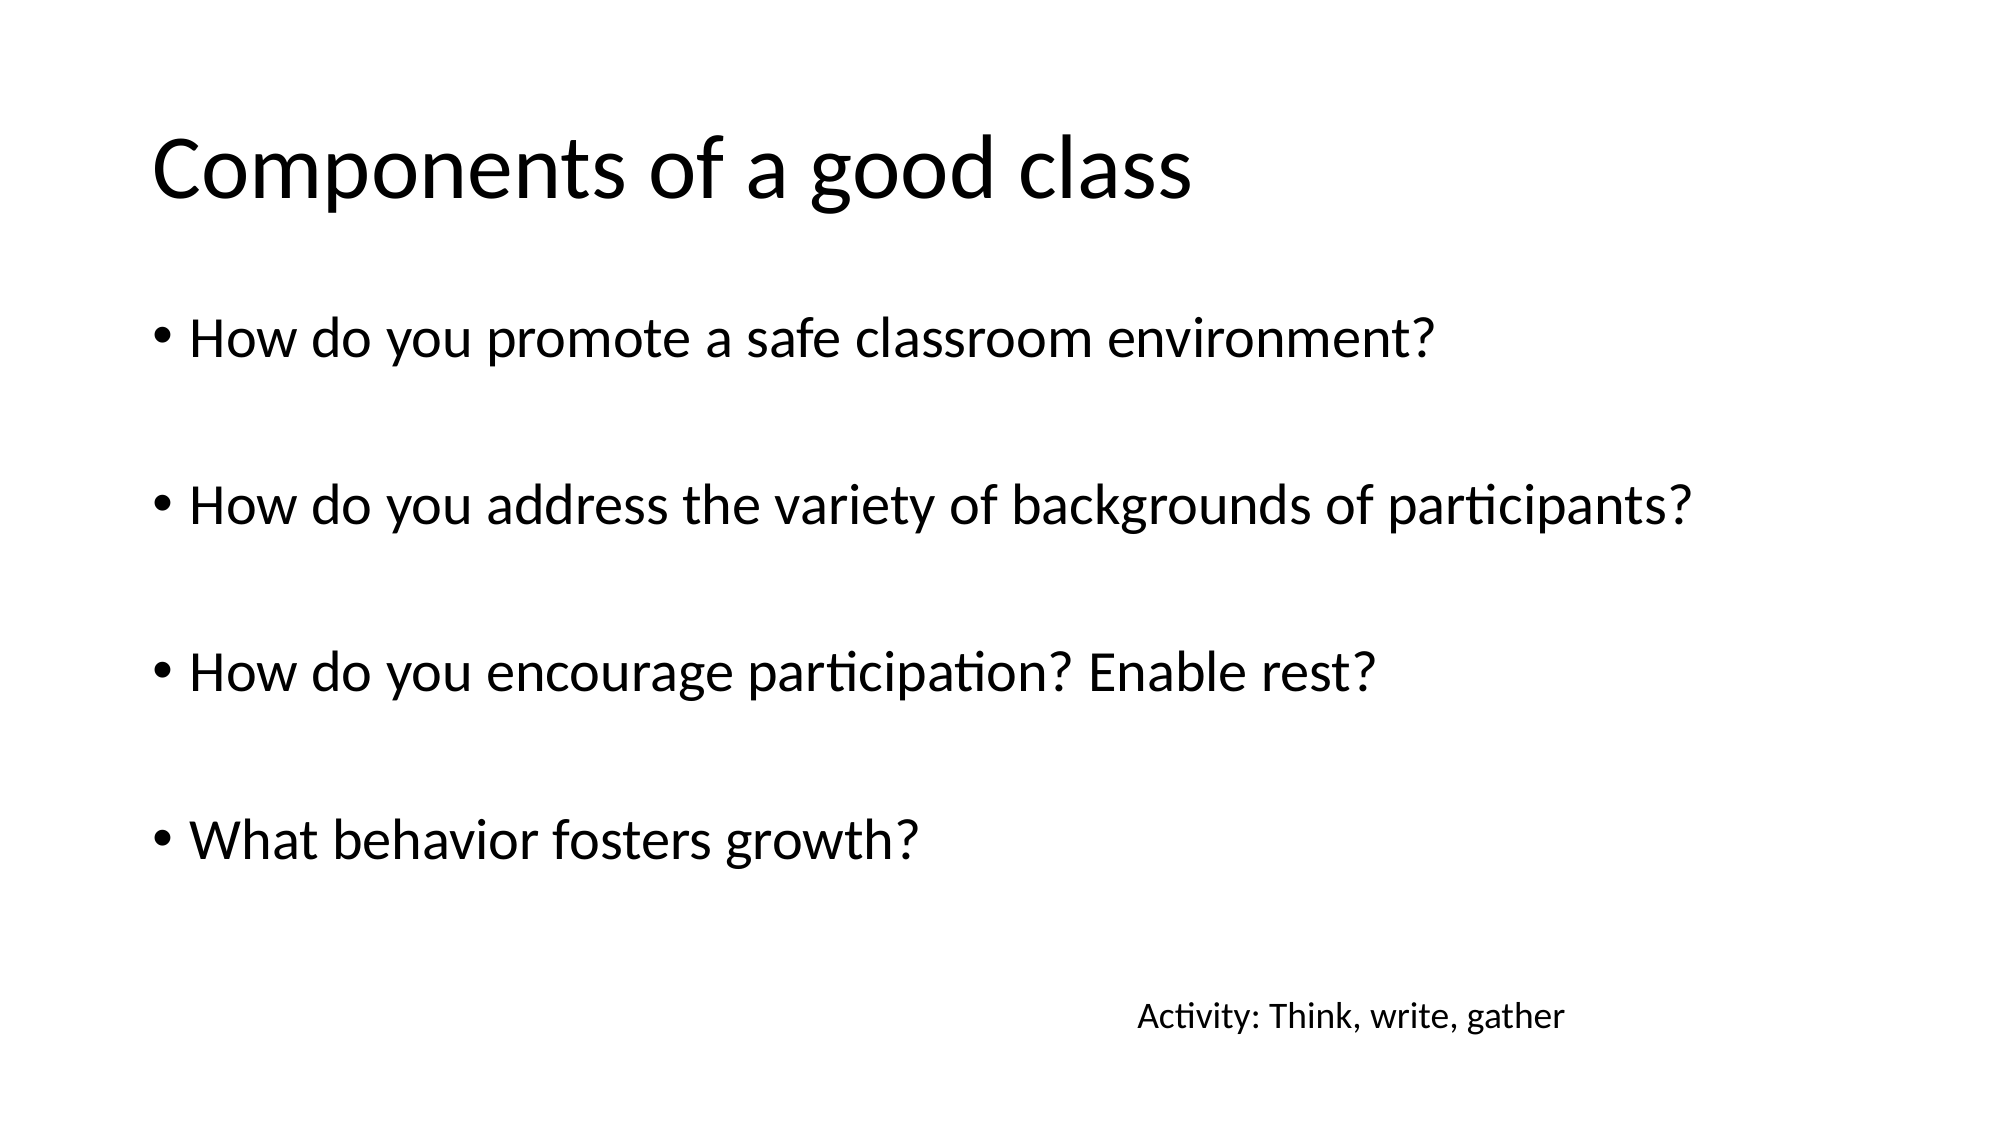

# Components of a good class
How do you promote a safe classroom environment?

How do you address the variety of backgrounds of participants?

How do you encourage participation? Enable rest?

What behavior fosters growth?
Activity: Think, write, gather